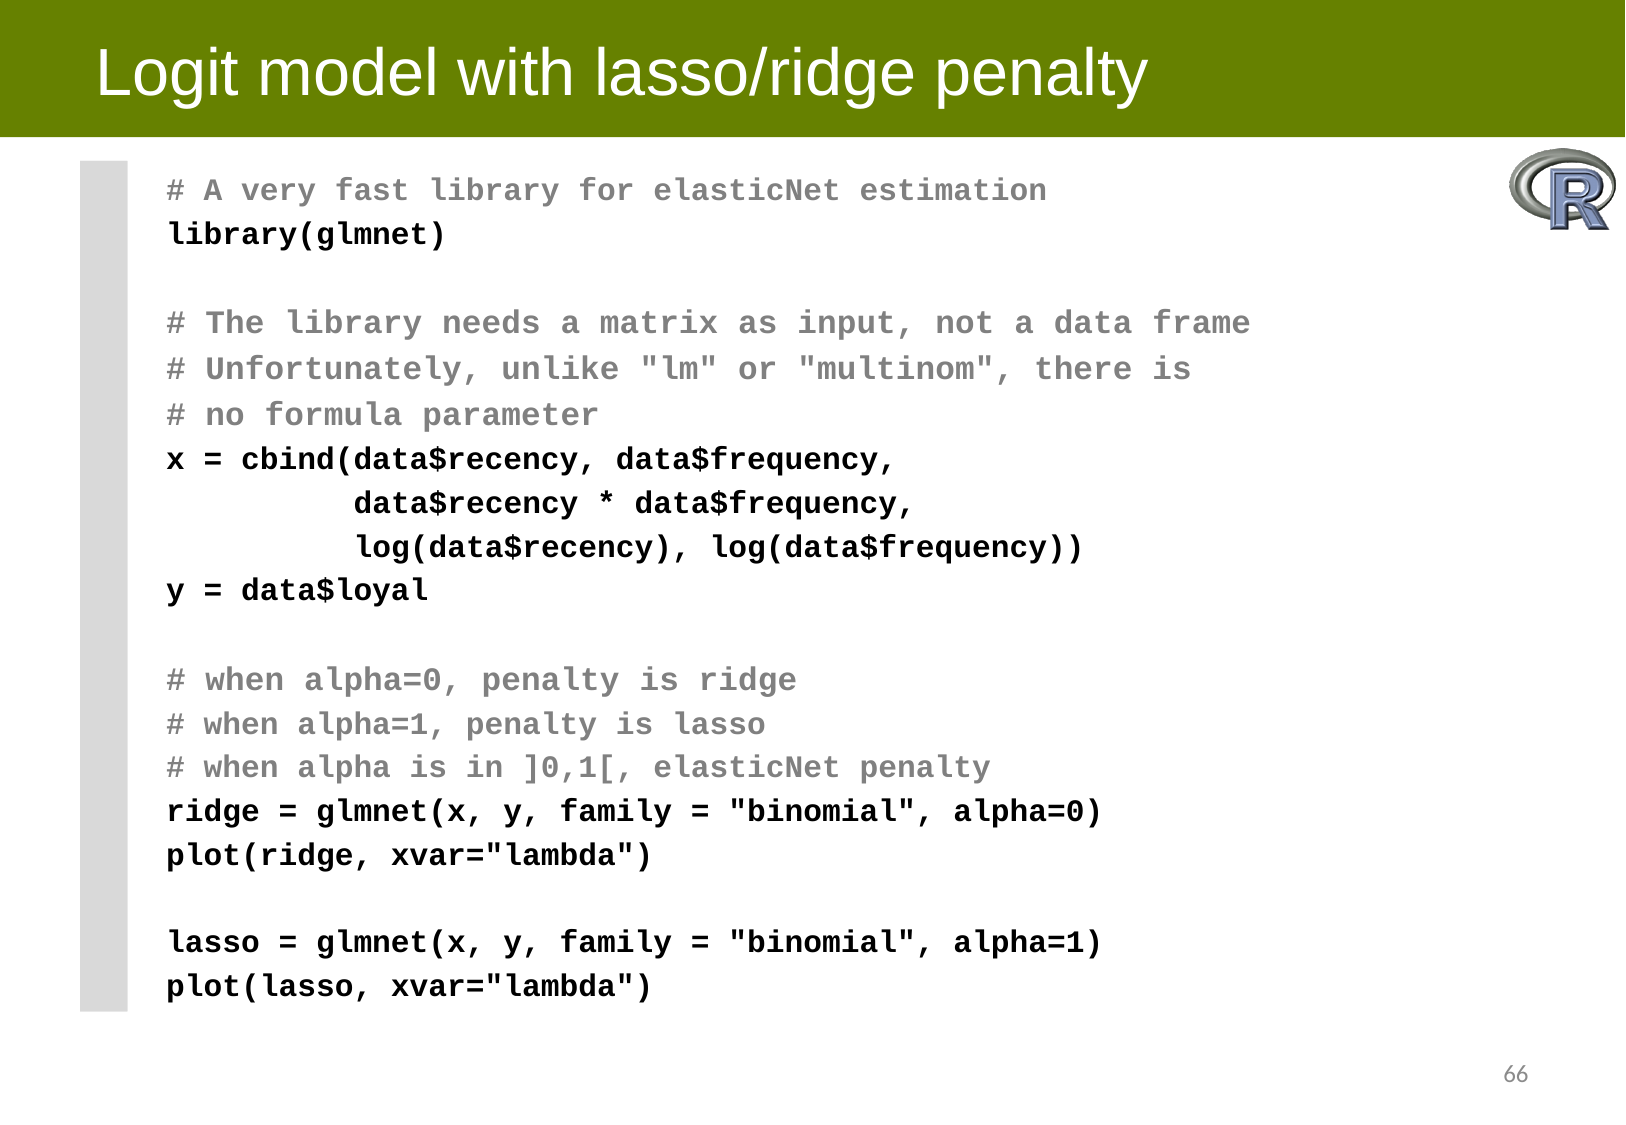

# Logit model with lasso/ridge penalty
# A very fast library for elasticNet estimation
library(glmnet)

# The library needs a matrix as input, not a data frame
# Unfortunately, unlike "lm" or "multinom", there is
# no formula parameter
x = cbind(data$recency, data$frequency,
          data$recency * data$frequency,
          log(data$recency), log(data$frequency))
y = data$loyal

# when alpha=0, penalty is ridge
# when alpha=1, penalty is lasso
# when alpha is in ]0,1[, elasticNet penalty
ridge = glmnet(x, y, family = "binomial", alpha=0)
plot(ridge, xvar="lambda")

lasso = glmnet(x, y, family = "binomial", alpha=1)
plot(lasso, xvar="lambda")
66